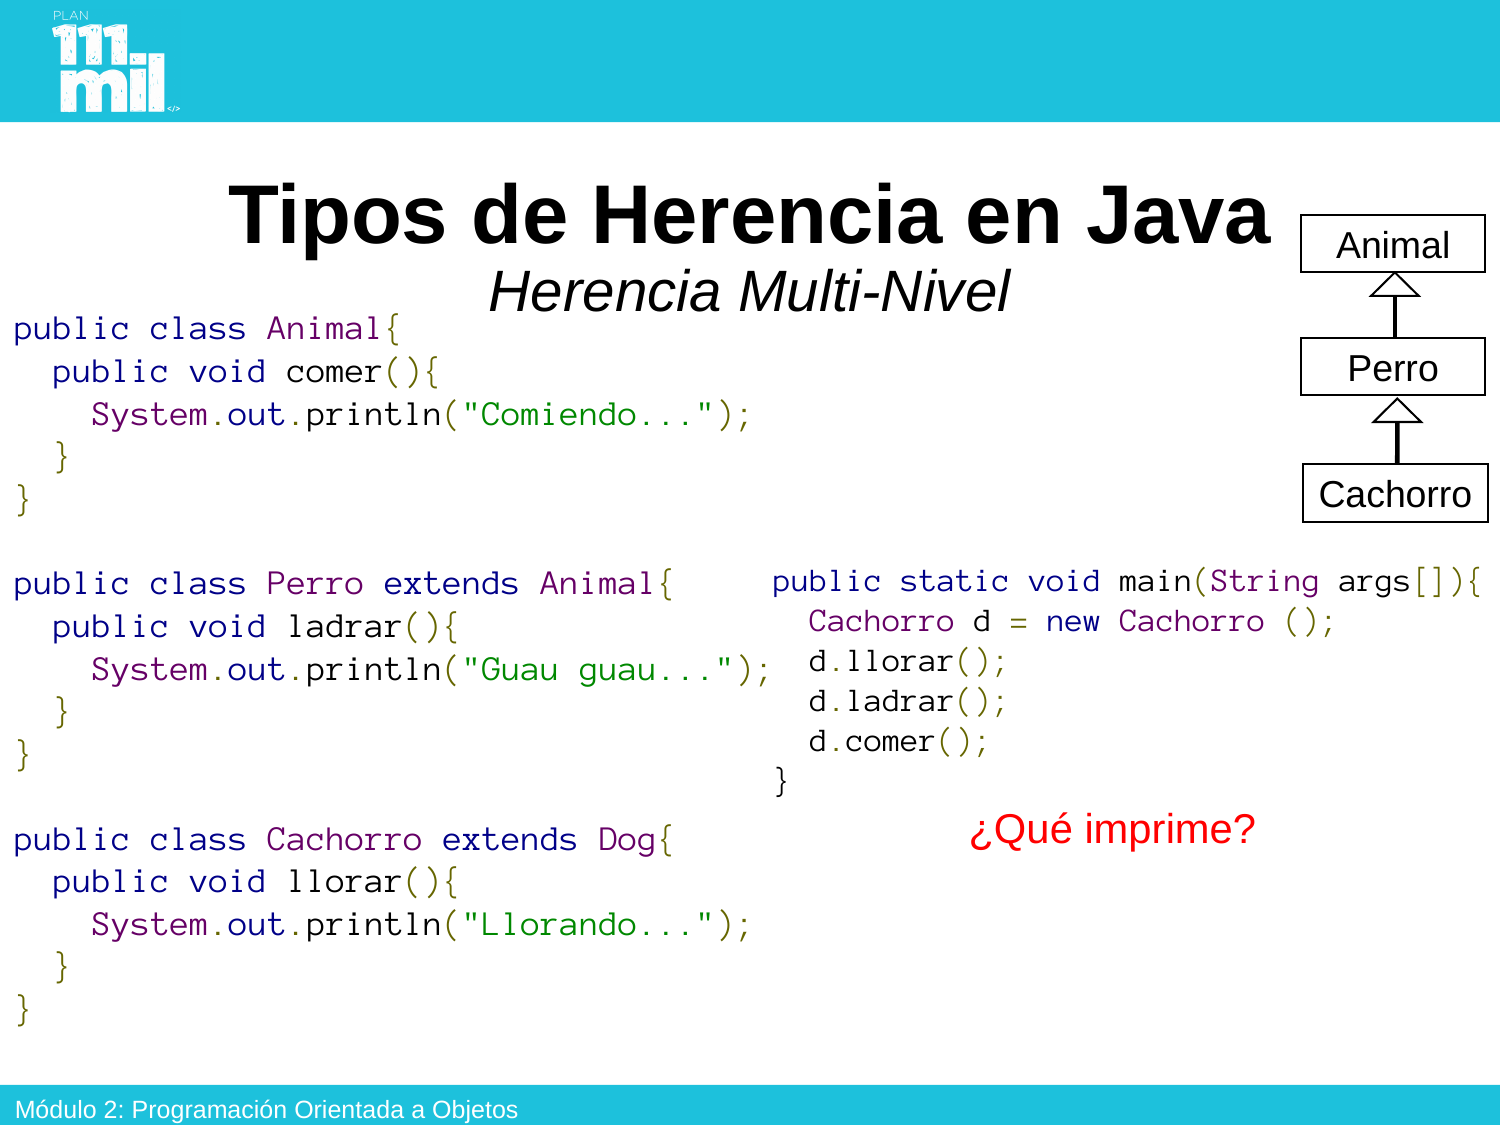

# Tipos de Herencia en Java Herencia Multi-Nivel
Animal

public class Animal{
  public void comer(){
    System.out.println("Comiendo...");
  }
}

public class Perro extends Animal{
  public void ladrar(){
    System.out.println("Guau guau...");
  }
}

public class Cachorro extends Dog{
  public void llorar(){
    System.out.println("Llorando...");
  }
}
Perro

Cachorro
public static void main(String args[]){
  Cachorro d = new Cachorro ();
  d.llorar();
  d.ladrar();
  d.comer();
}
¿Qué imprime?
Módulo 2: Programación Orientada a Objetos